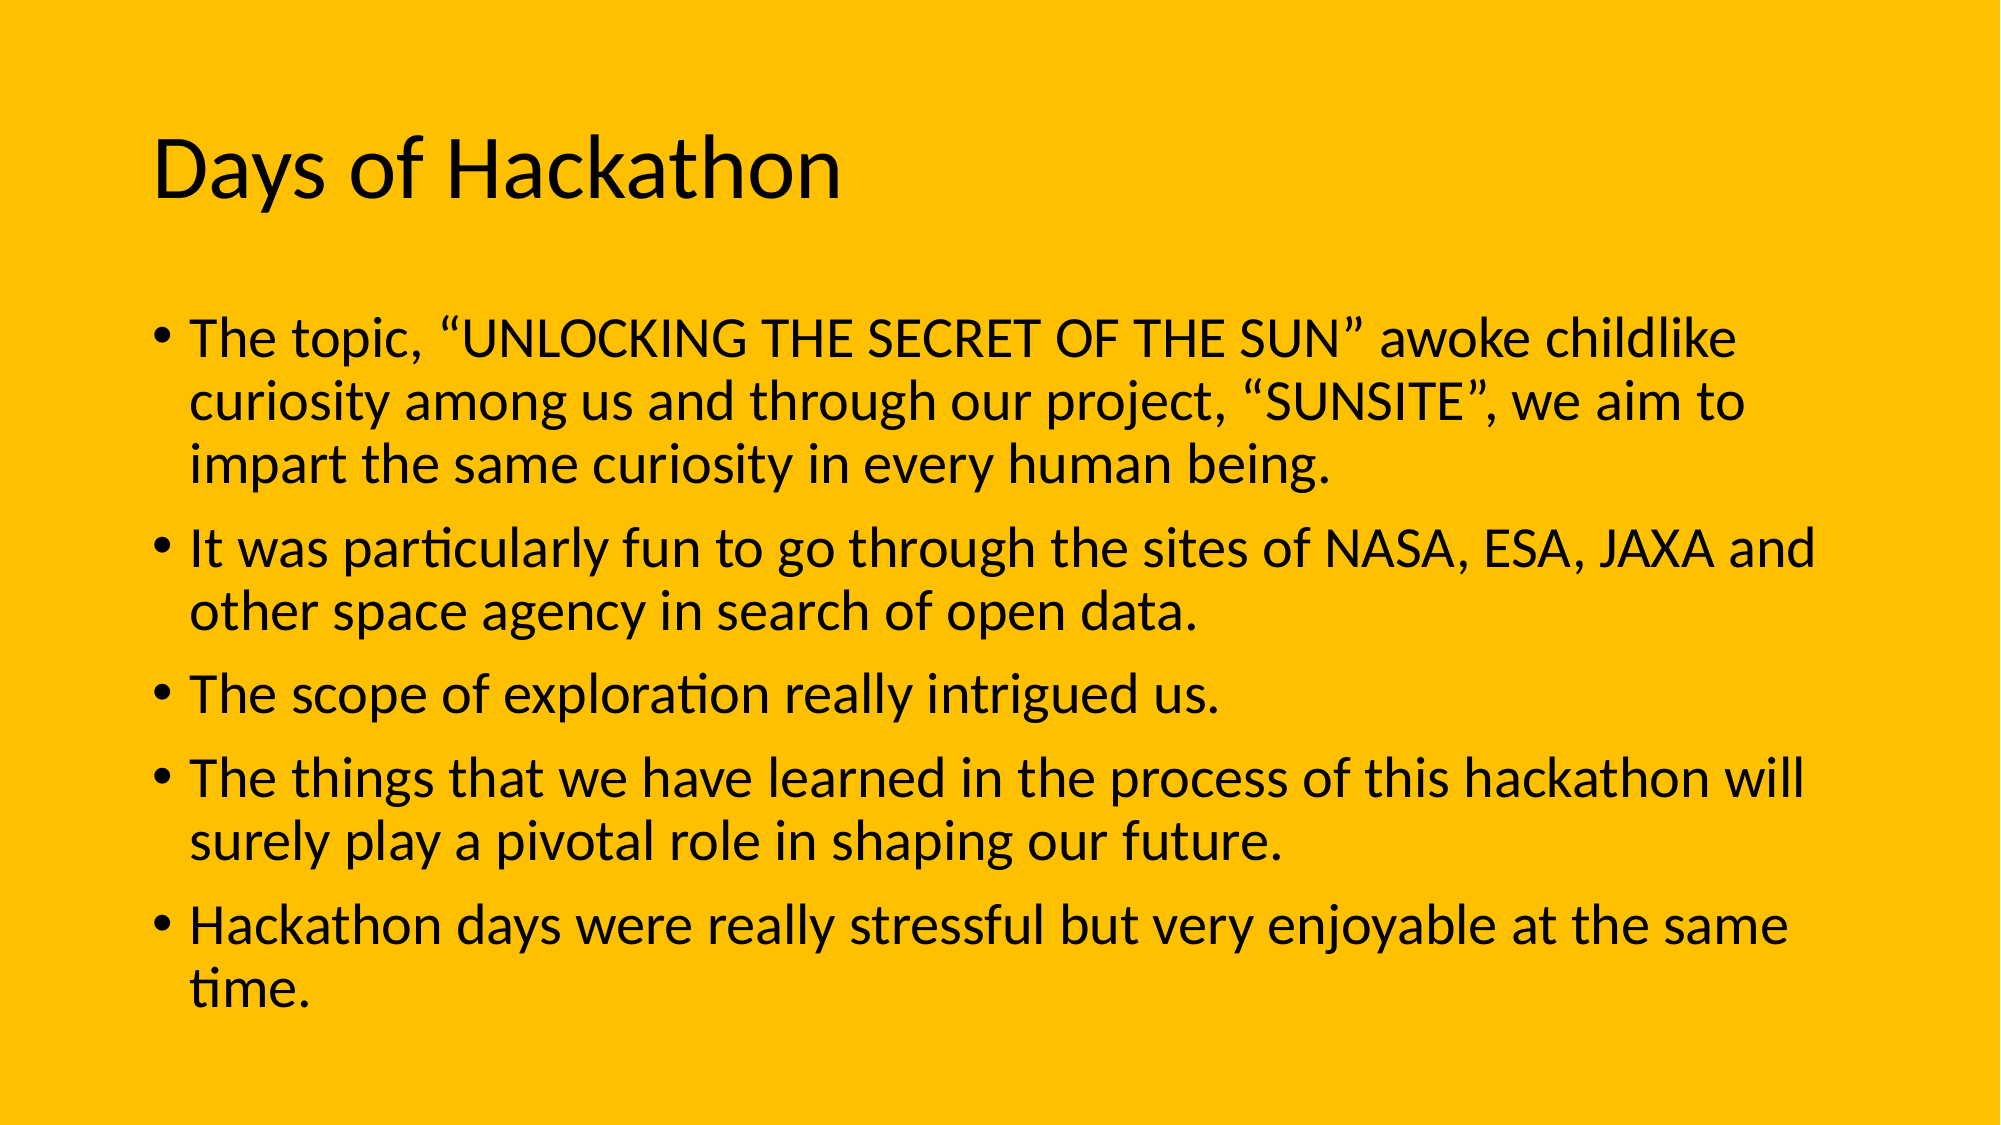

# Days of Hackathon
The topic, “UNLOCKING THE SECRET OF THE SUN” awoke childlike curiosity among us and through our project, “SUNSITE”, we aim to impart the same curiosity in every human being.
It was particularly fun to go through the sites of NASA, ESA, JAXA and other space agency in search of open data.
The scope of exploration really intrigued us.
The things that we have learned in the process of this hackathon will surely play a pivotal role in shaping our future.
Hackathon days were really stressful but very enjoyable at the same time.